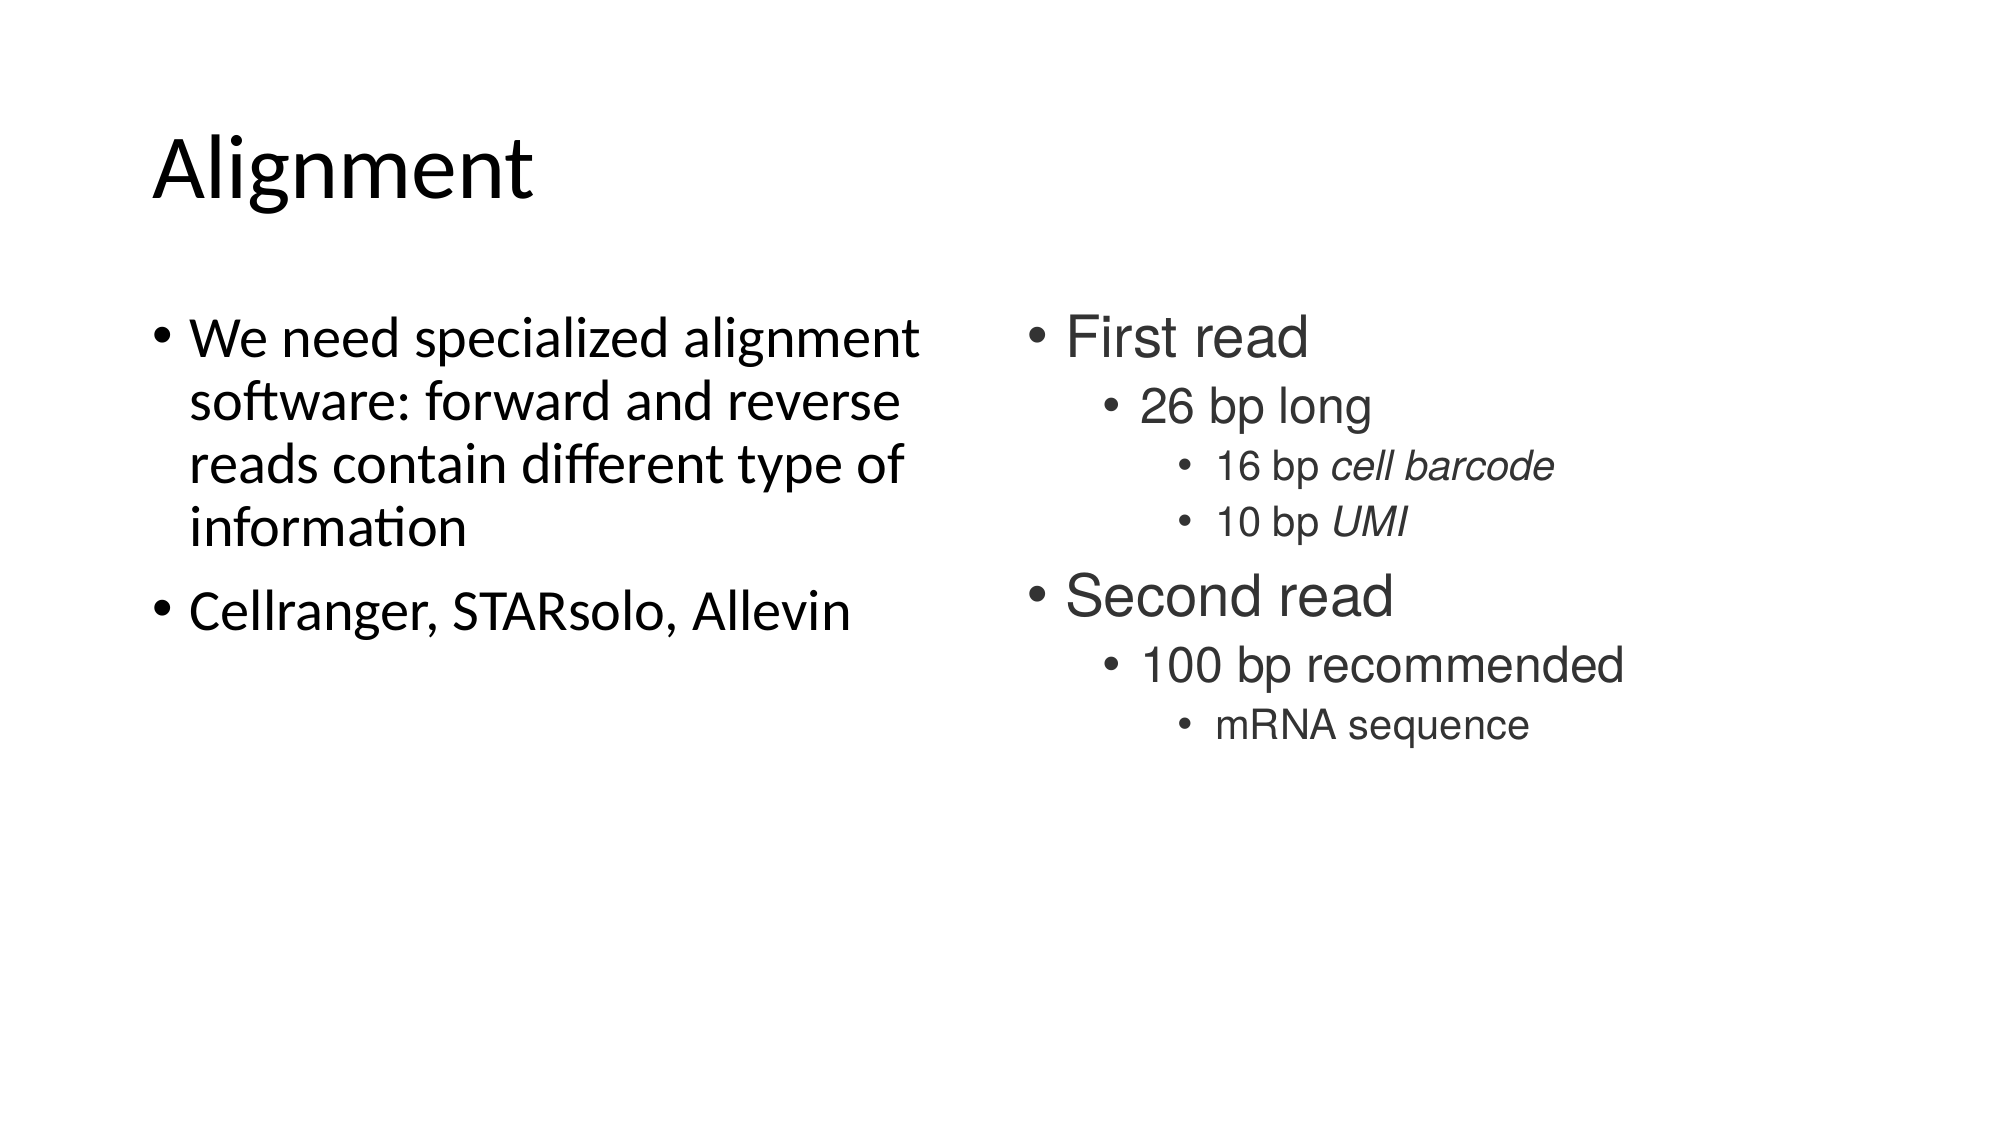

# Alignment
We need specialized alignment software: forward and reverse reads contain different type of information
Cellranger, STARsolo, Allevin
First read
26 bp long
16 bp cell barcode
10 bp UMI
Second read
100 bp recommended
mRNA sequence